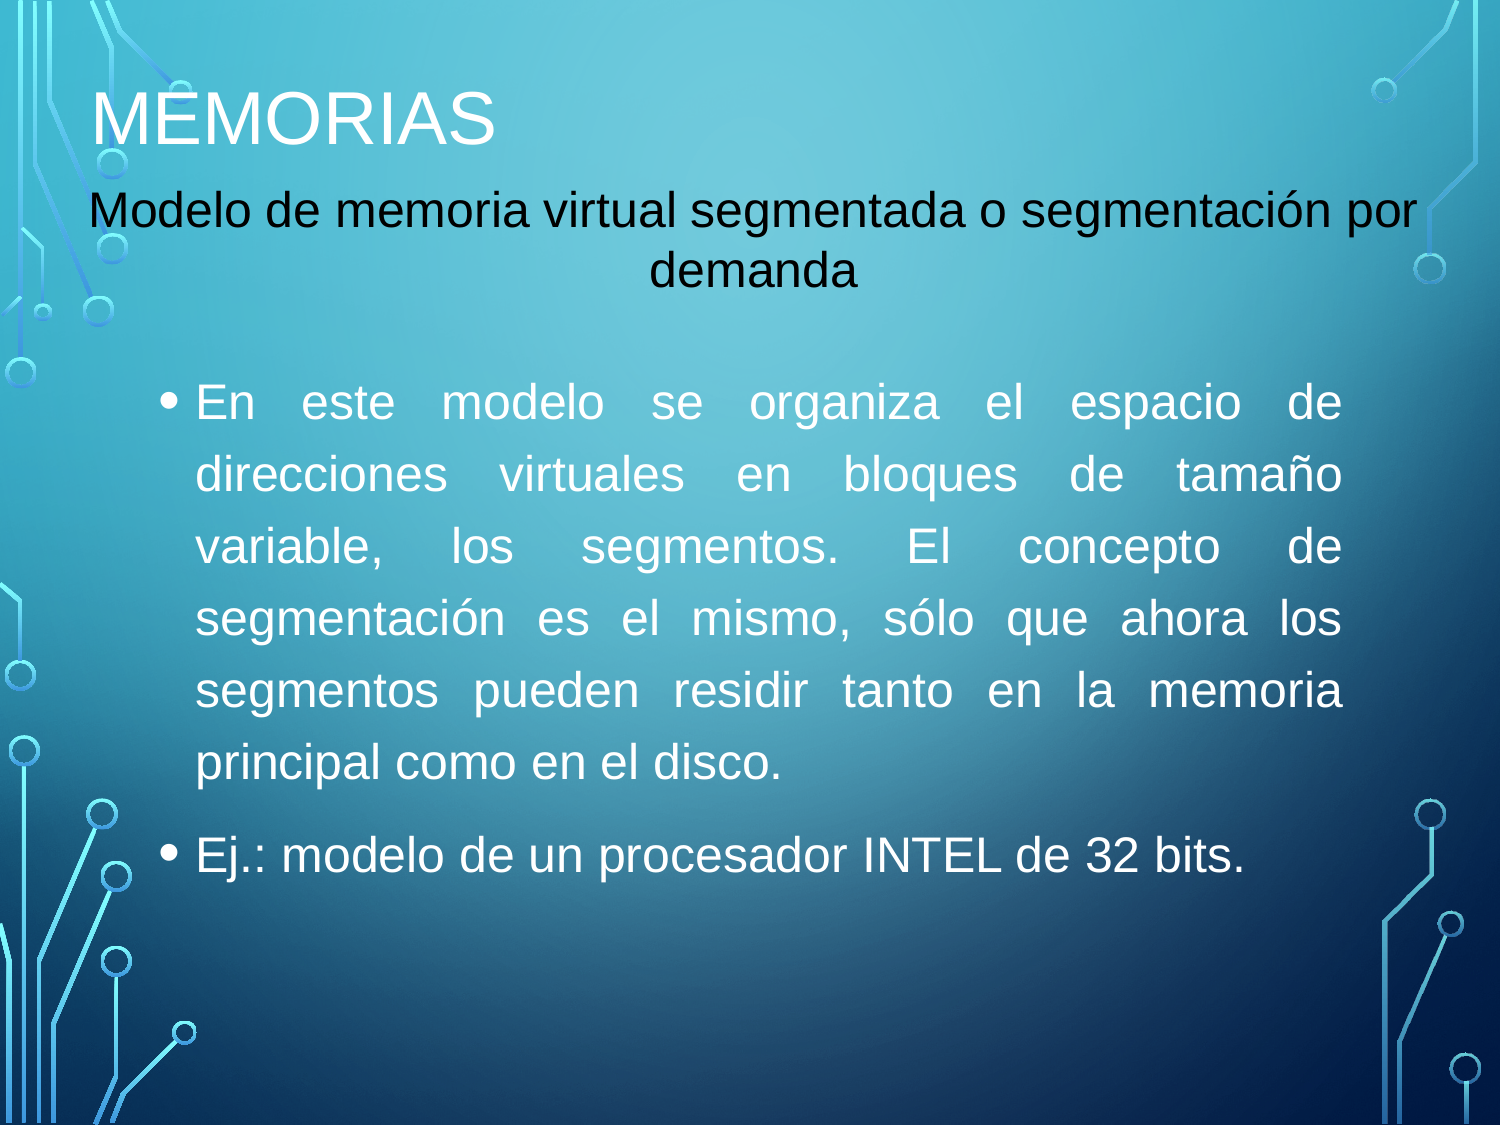

# Memorias
Modelo de memoria virtual segmentada o segmentación por demanda
En este modelo se organiza el espacio de direcciones virtuales en bloques de tamaño variable, los segmentos. El concepto de segmentación es el mismo, sólo que ahora los segmentos pueden residir tanto en la memoria principal como en el disco.
Ej.: modelo de un procesador INTEL de 32 bits.